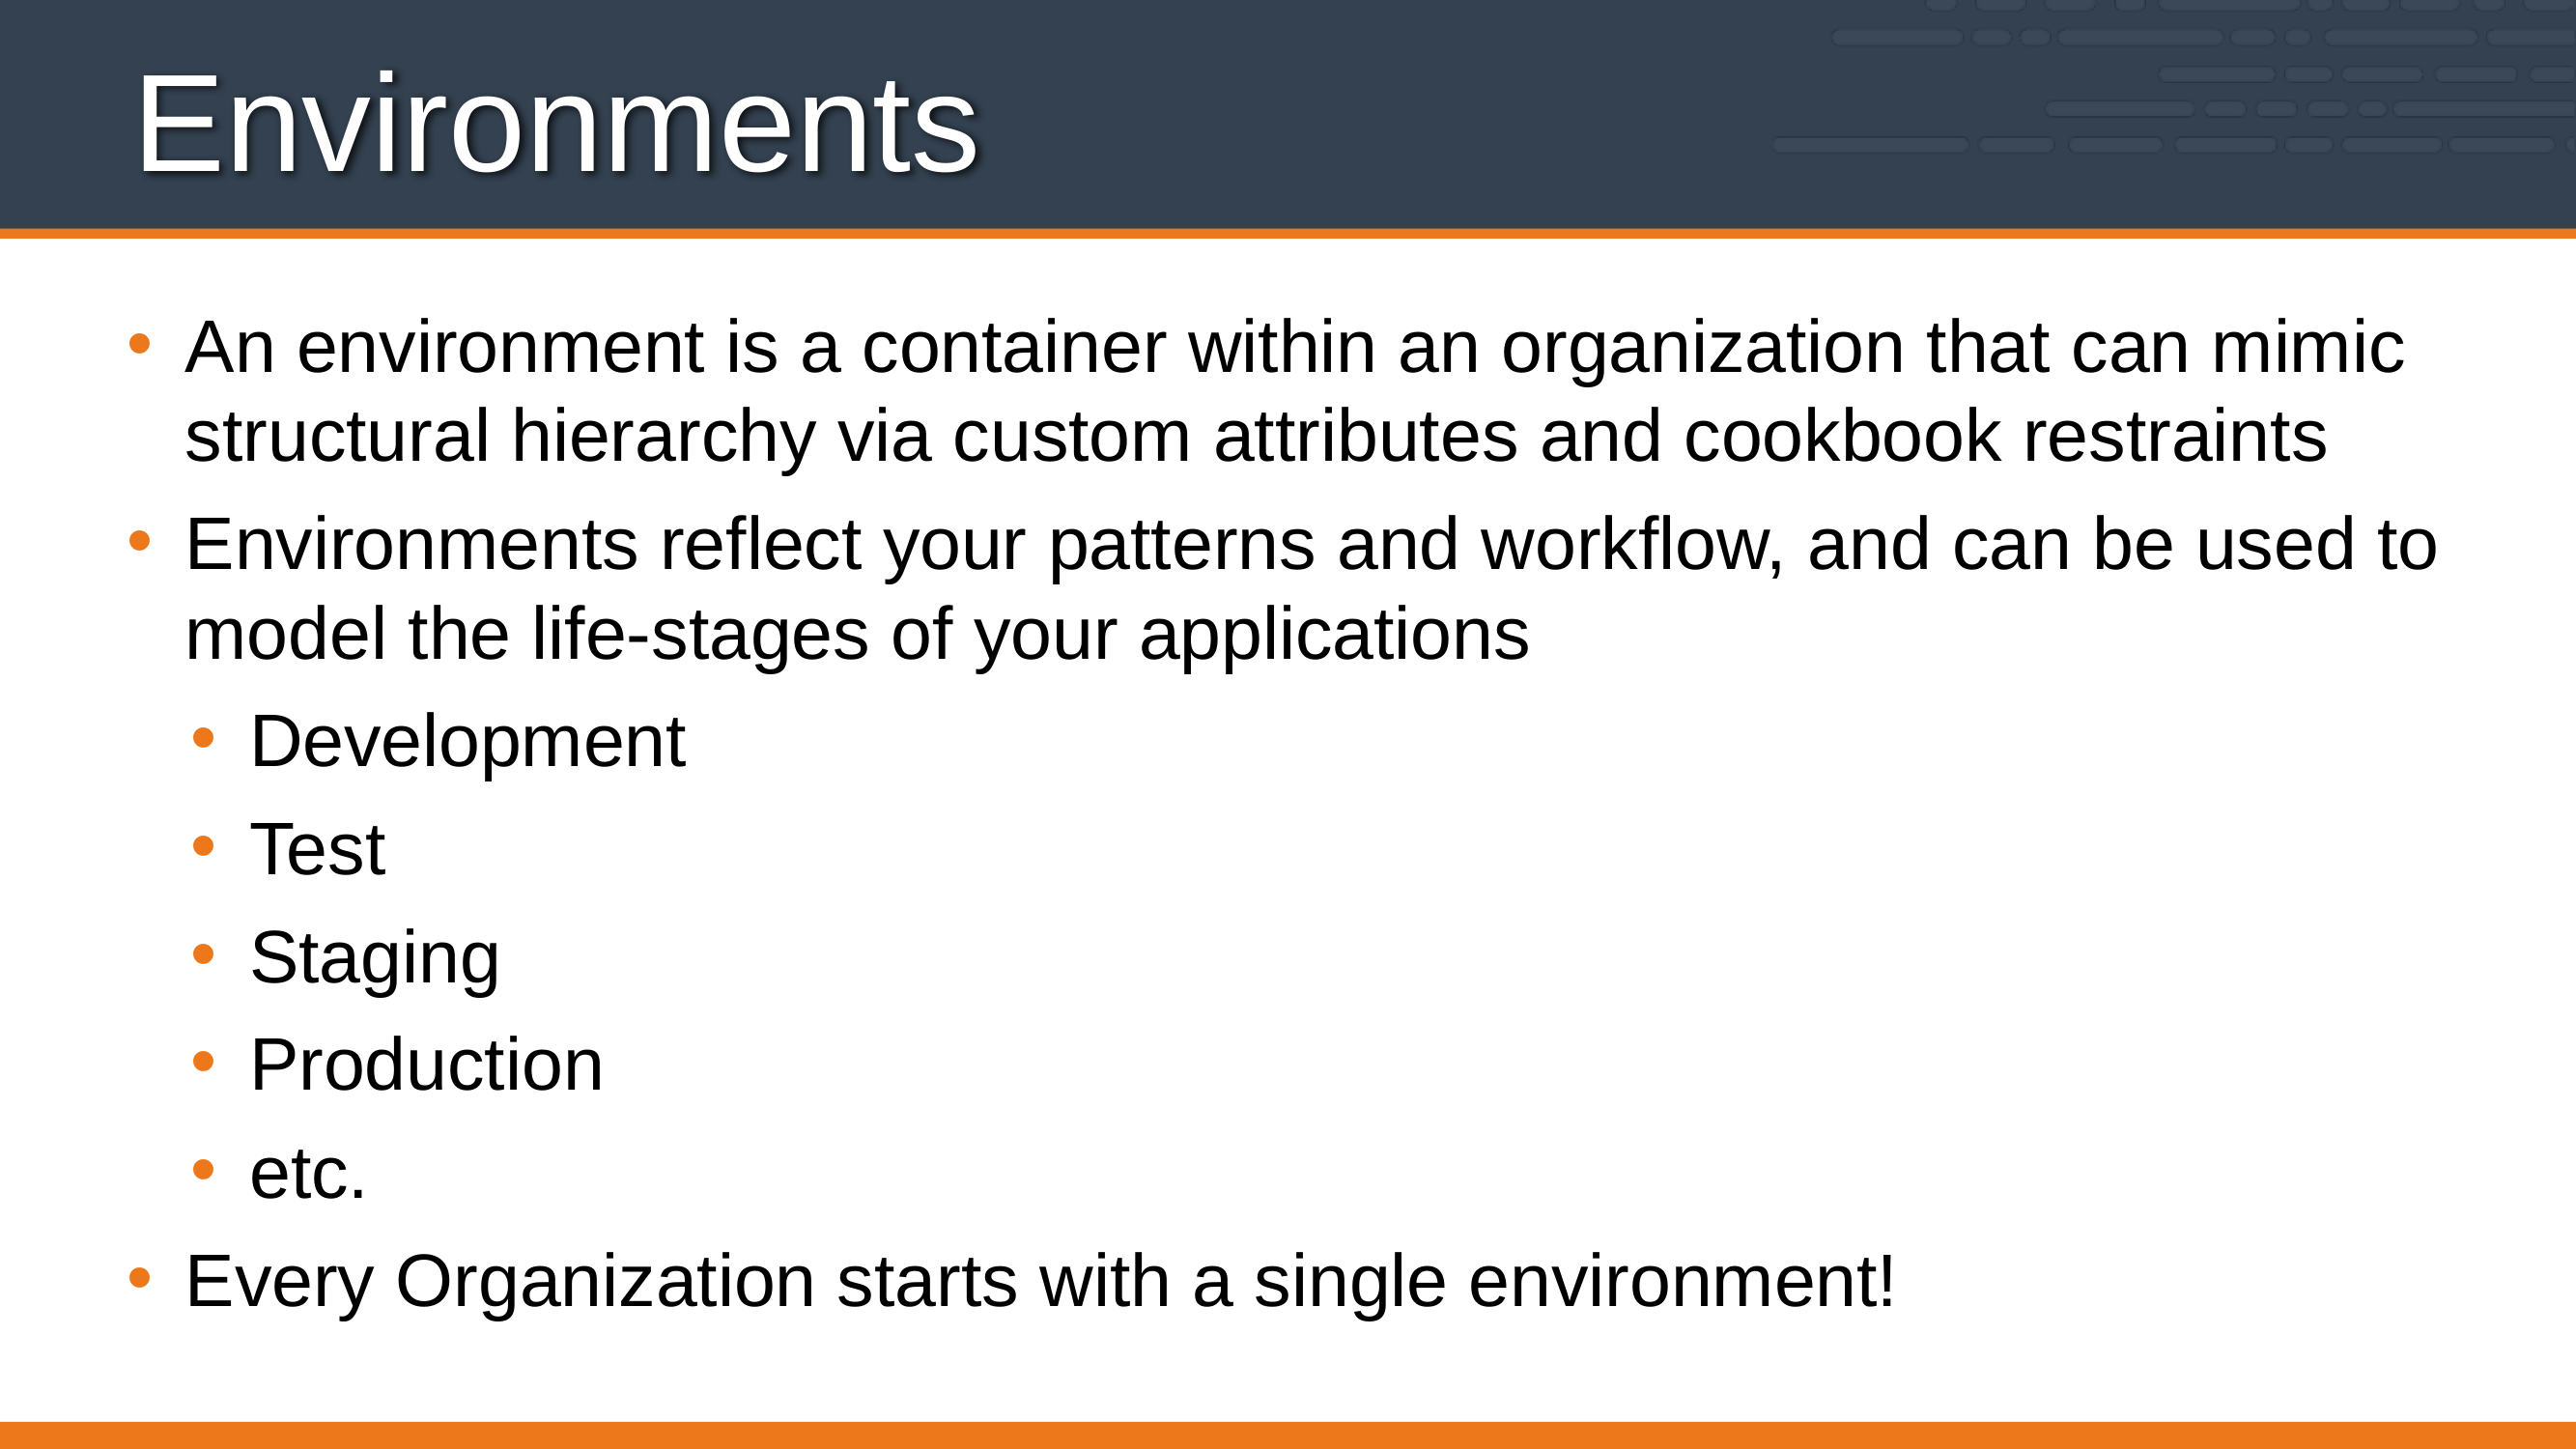

# Environments
An environment is a container within an organization that can mimic structural hierarchy via custom attributes and cookbook restraints
Environments reflect your patterns and workflow, and can be used to model the life-stages of your applications
Development
Test
Staging
Production
etc.
Every Organization starts with a single environment!